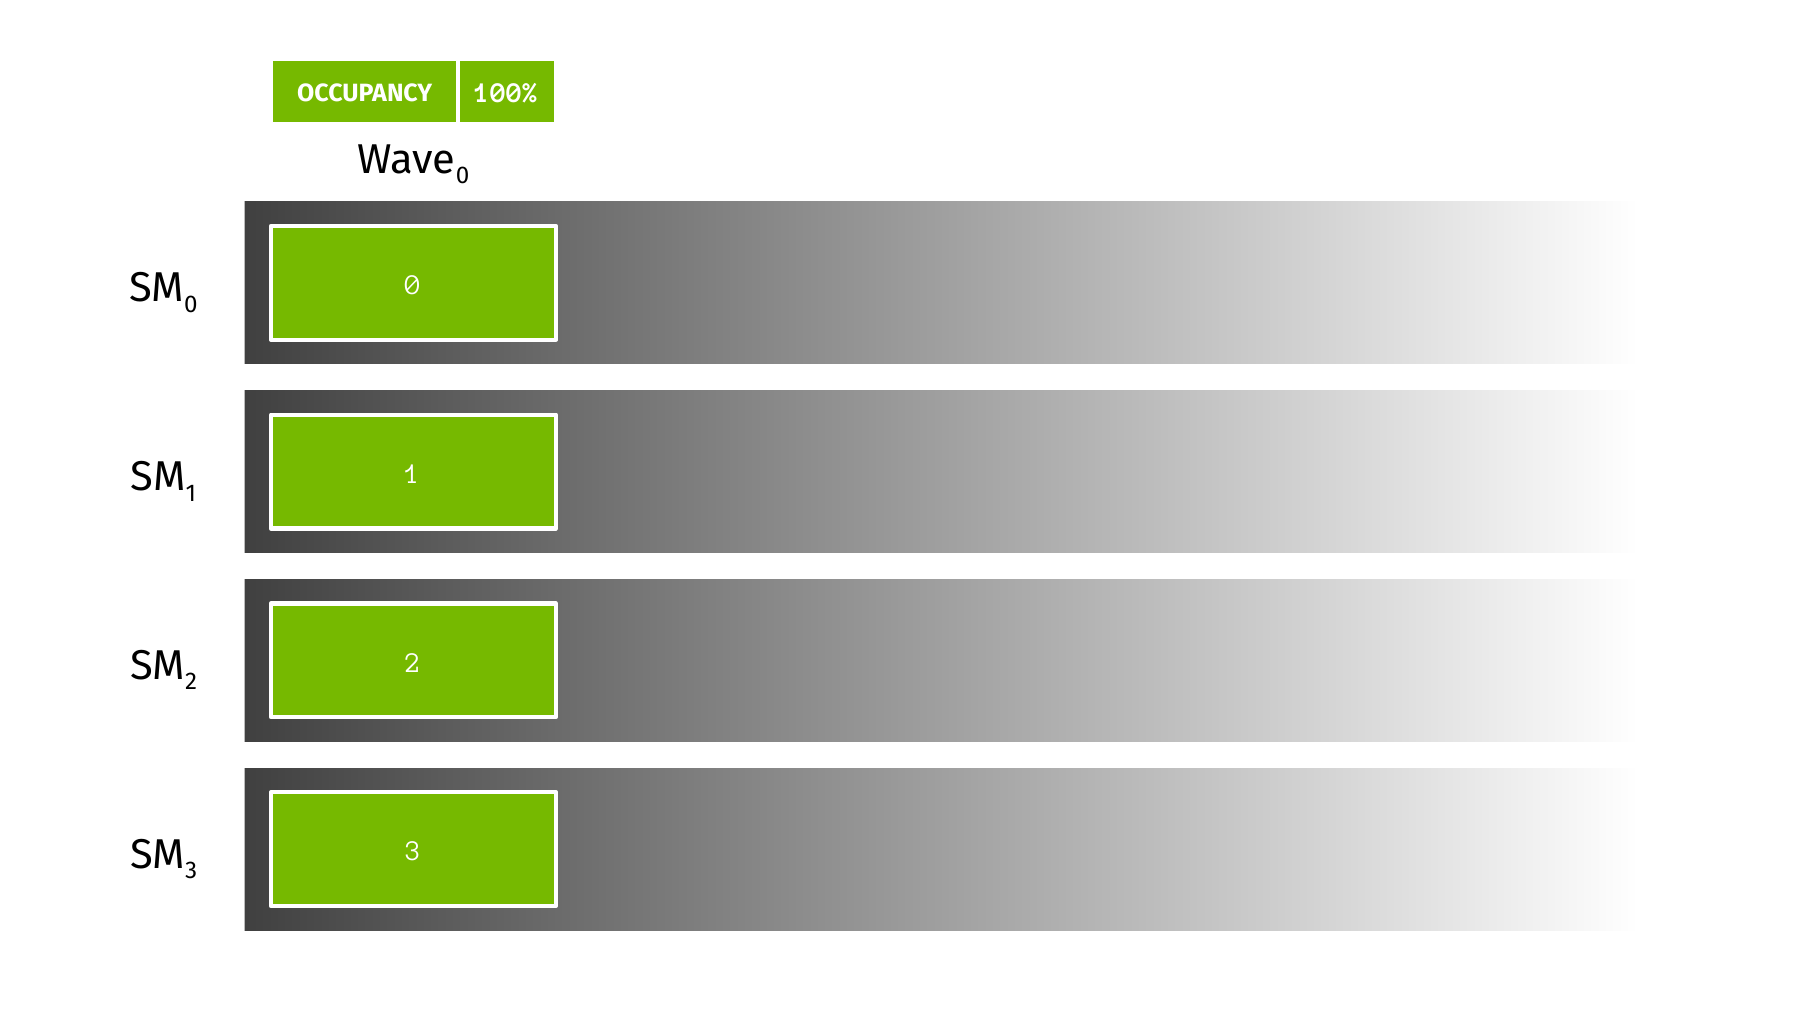

OCCUPANCY
100%
Wave0

0
SM0

1
SM1

2
SM2

3
SM3